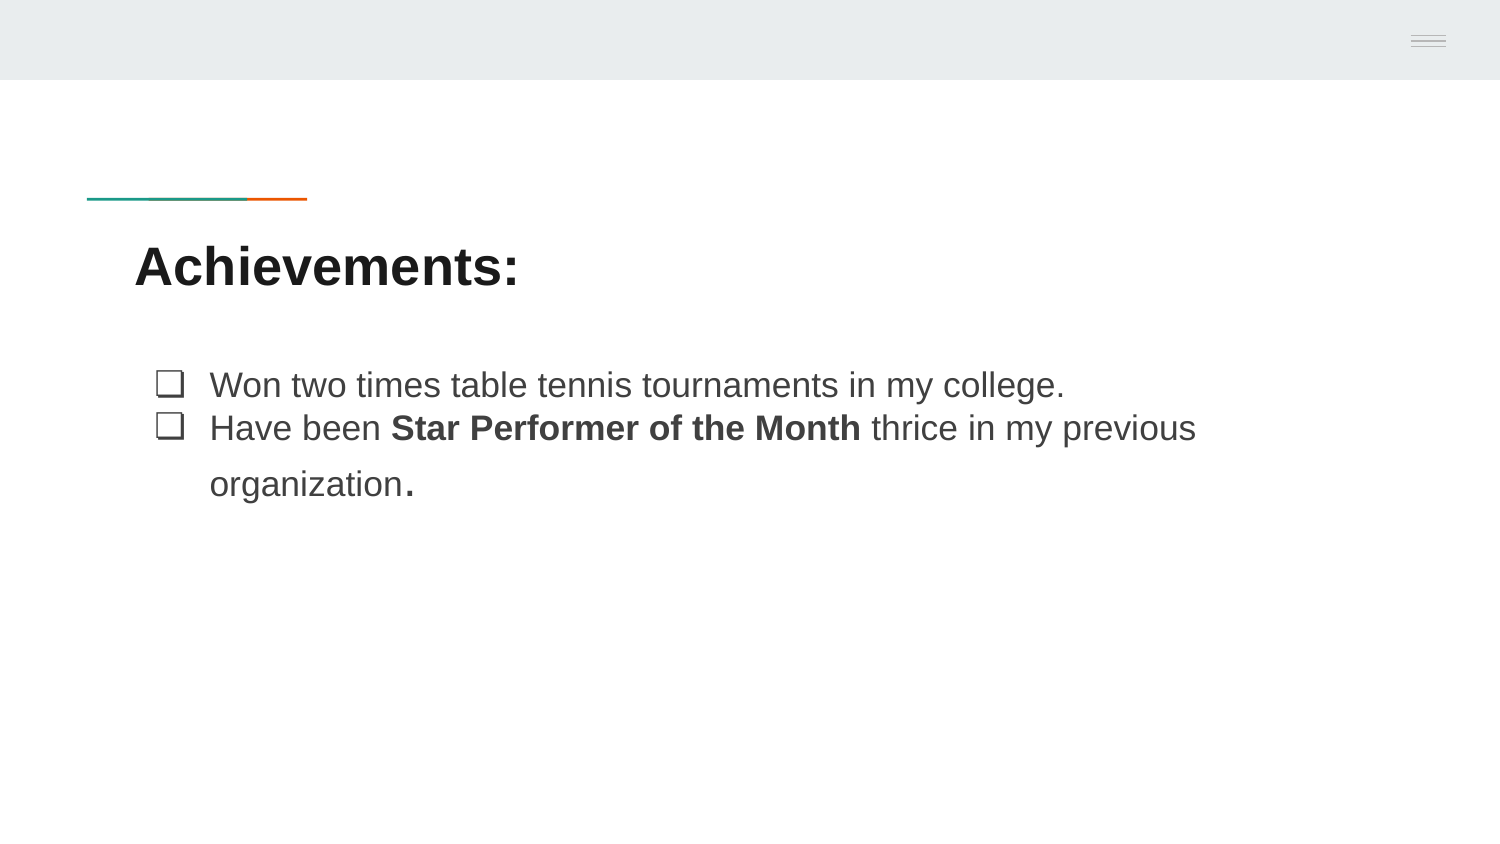

# Achievements:
Won two times table tennis tournaments in my college.
Have been Star Performer of the Month thrice in my previous organization.